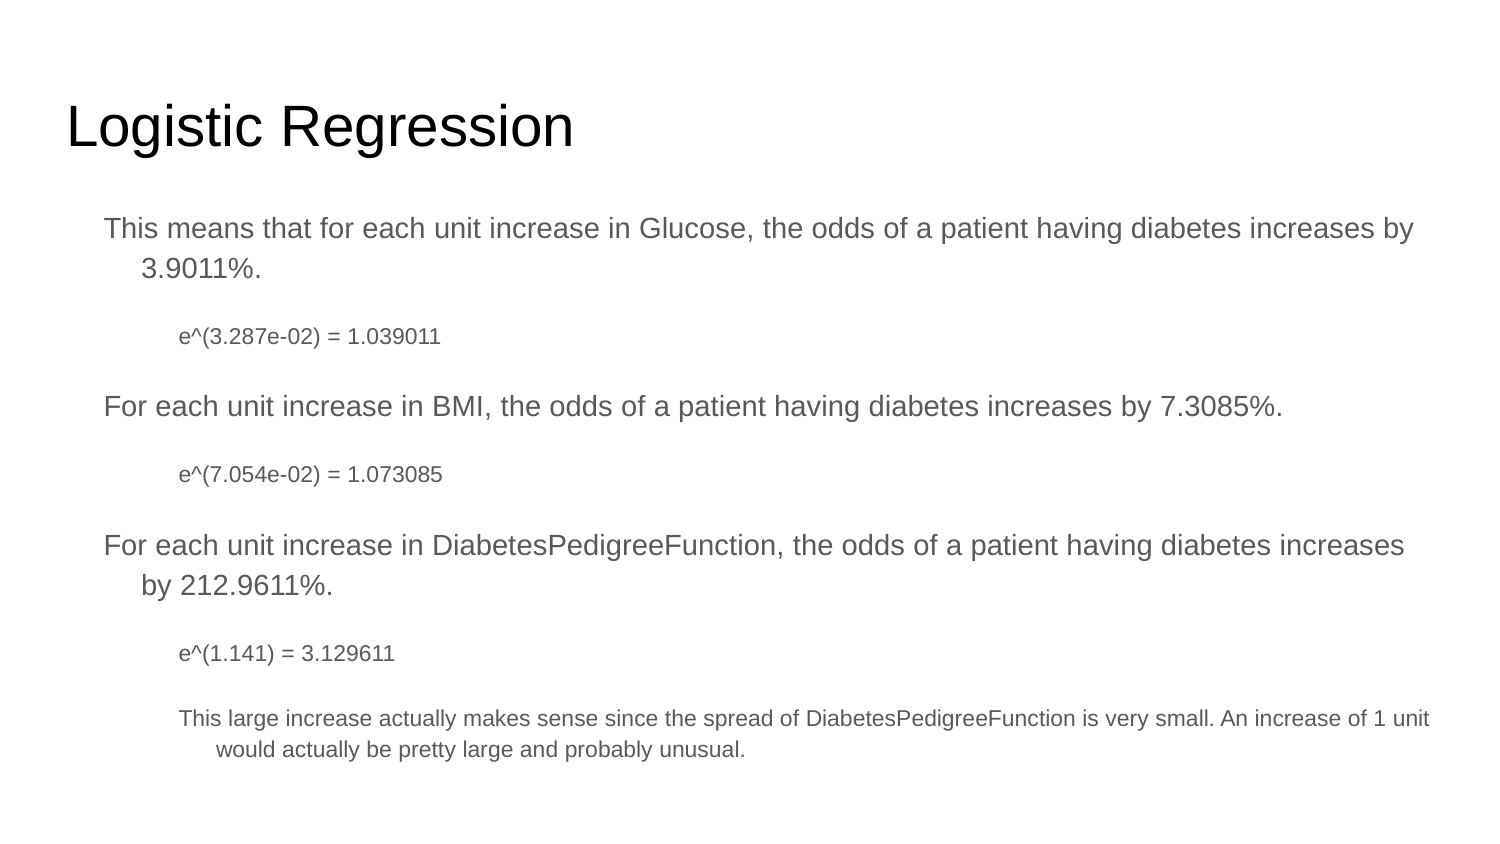

# Logistic Regression
This means that for each unit increase in Glucose, the odds of a patient having diabetes increases by 3.9011%.
e^(3.287e-02) = 1.039011
For each unit increase in BMI, the odds of a patient having diabetes increases by 7.3085%.
e^(7.054e-02) = 1.073085
For each unit increase in DiabetesPedigreeFunction, the odds of a patient having diabetes increases by 212.9611%.
e^(1.141) = 3.129611
This large increase actually makes sense since the spread of DiabetesPedigreeFunction is very small. An increase of 1 unit would actually be pretty large and probably unusual.